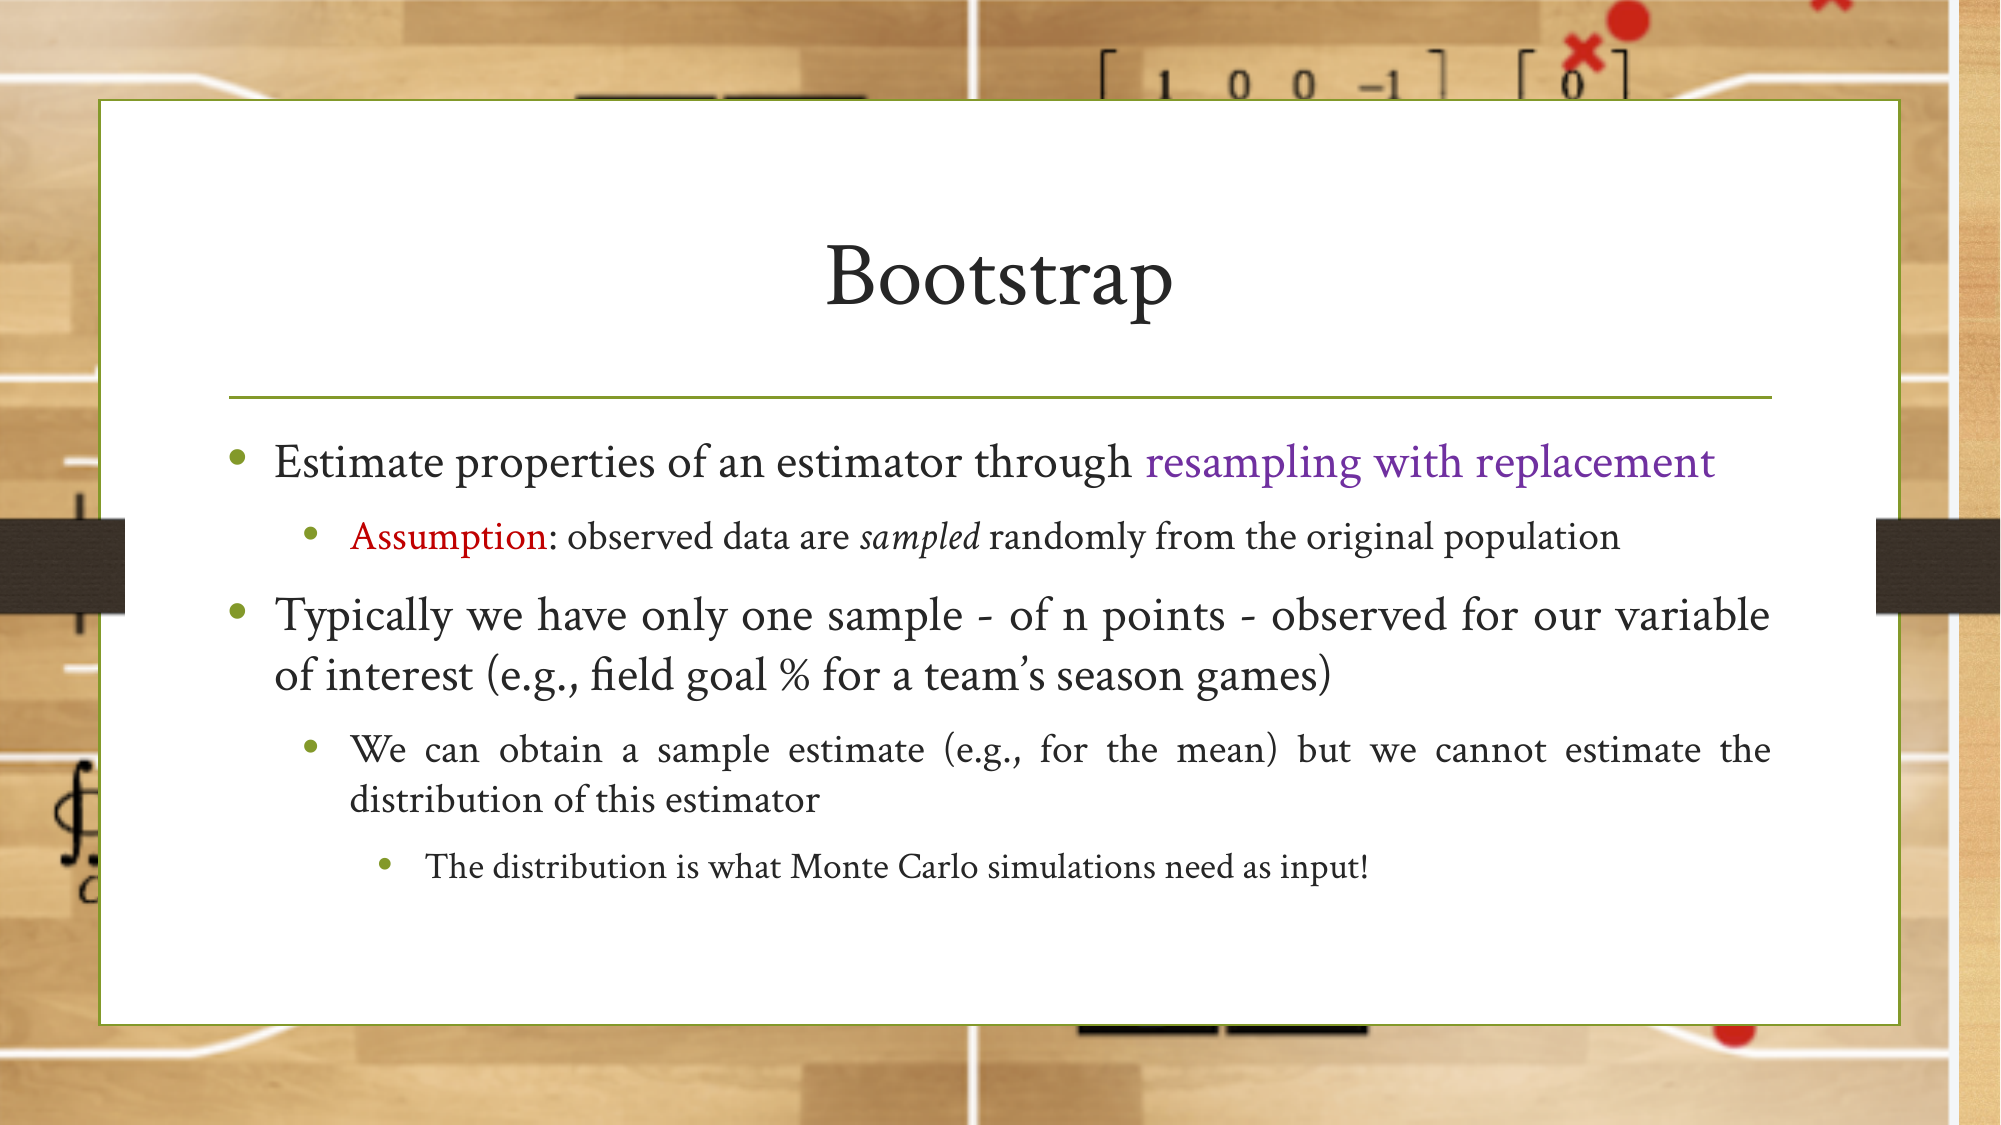

# Bootstrap
Estimate properties of an estimator through resampling with replacement
Assumption: observed data are sampled randomly from the original population
Typically we have only one sample - of n points - observed for our variable of interest (e.g., field goal % for a team’s season games)
We can obtain a sample estimate (e.g., for the mean) but we cannot estimate the distribution of this estimator
The distribution is what Monte Carlo simulations need as input!